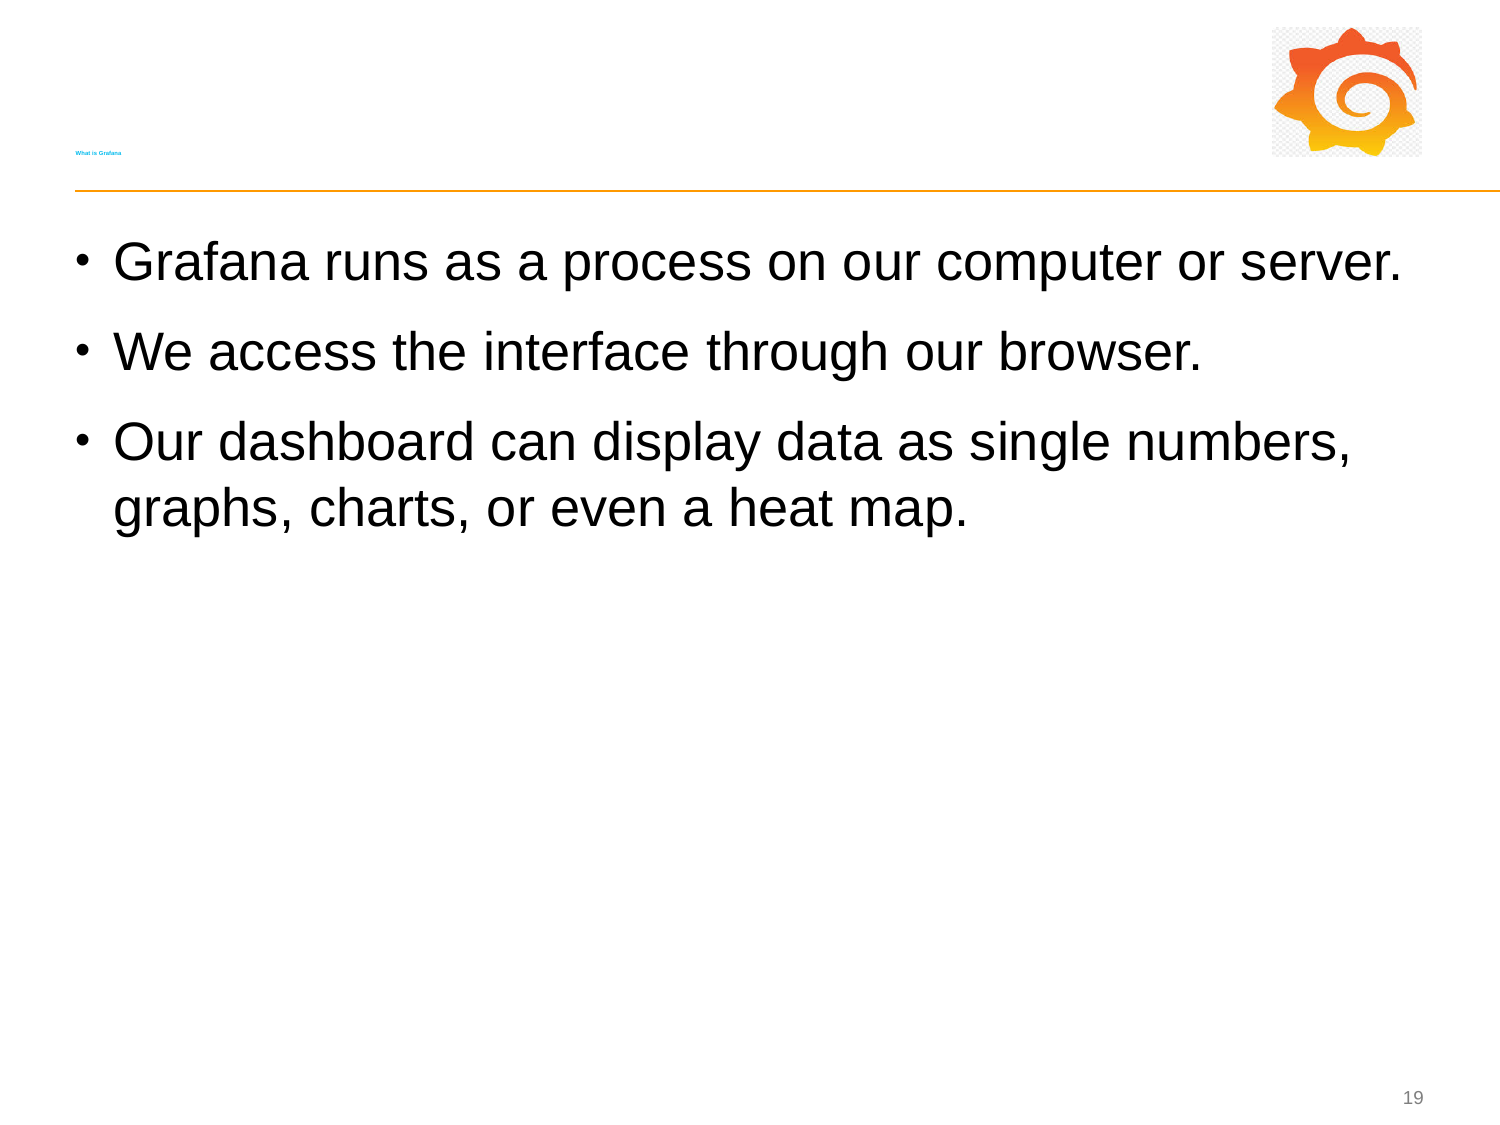

# What is Grafana
Grafana runs as a process on our computer or server.
We access the interface through our browser.
Our dashboard can display data as single numbers, graphs, charts, or even a heat map.